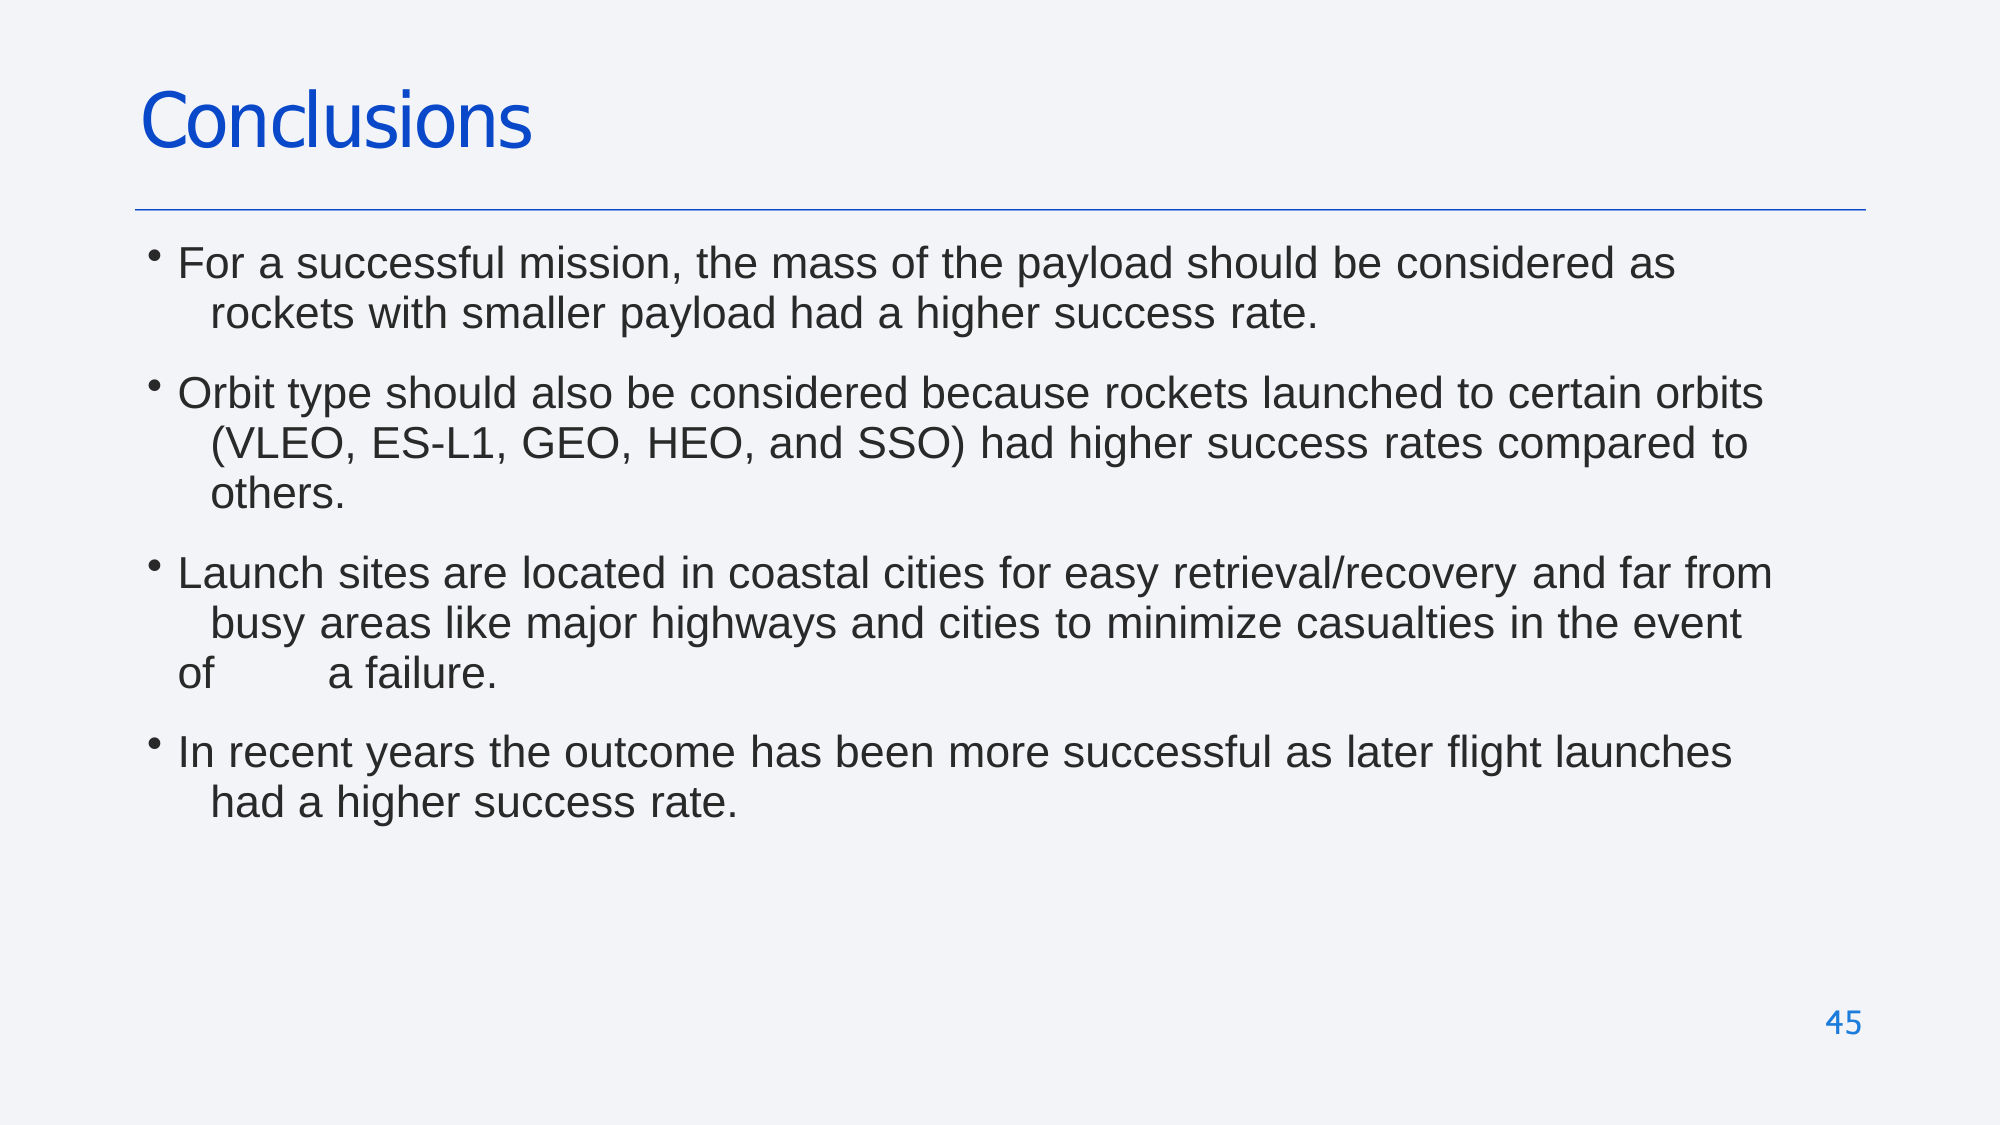

# Conclusions
For a successful mission, the mass of the payload should be considered as 	rockets with smaller payload had a higher success rate.
Orbit type should also be considered because rockets launched to certain orbits 	(VLEO, ES-L1, GEO, HEO, and SSO) had higher success rates compared to 	others.
Launch sites are located in coastal cities for easy retrieval/recovery and far from 	busy areas like major highways and cities to minimize casualties in the event of 	a failure.
In recent years the outcome has been more successful as later flight launches 	had a higher success rate.
45